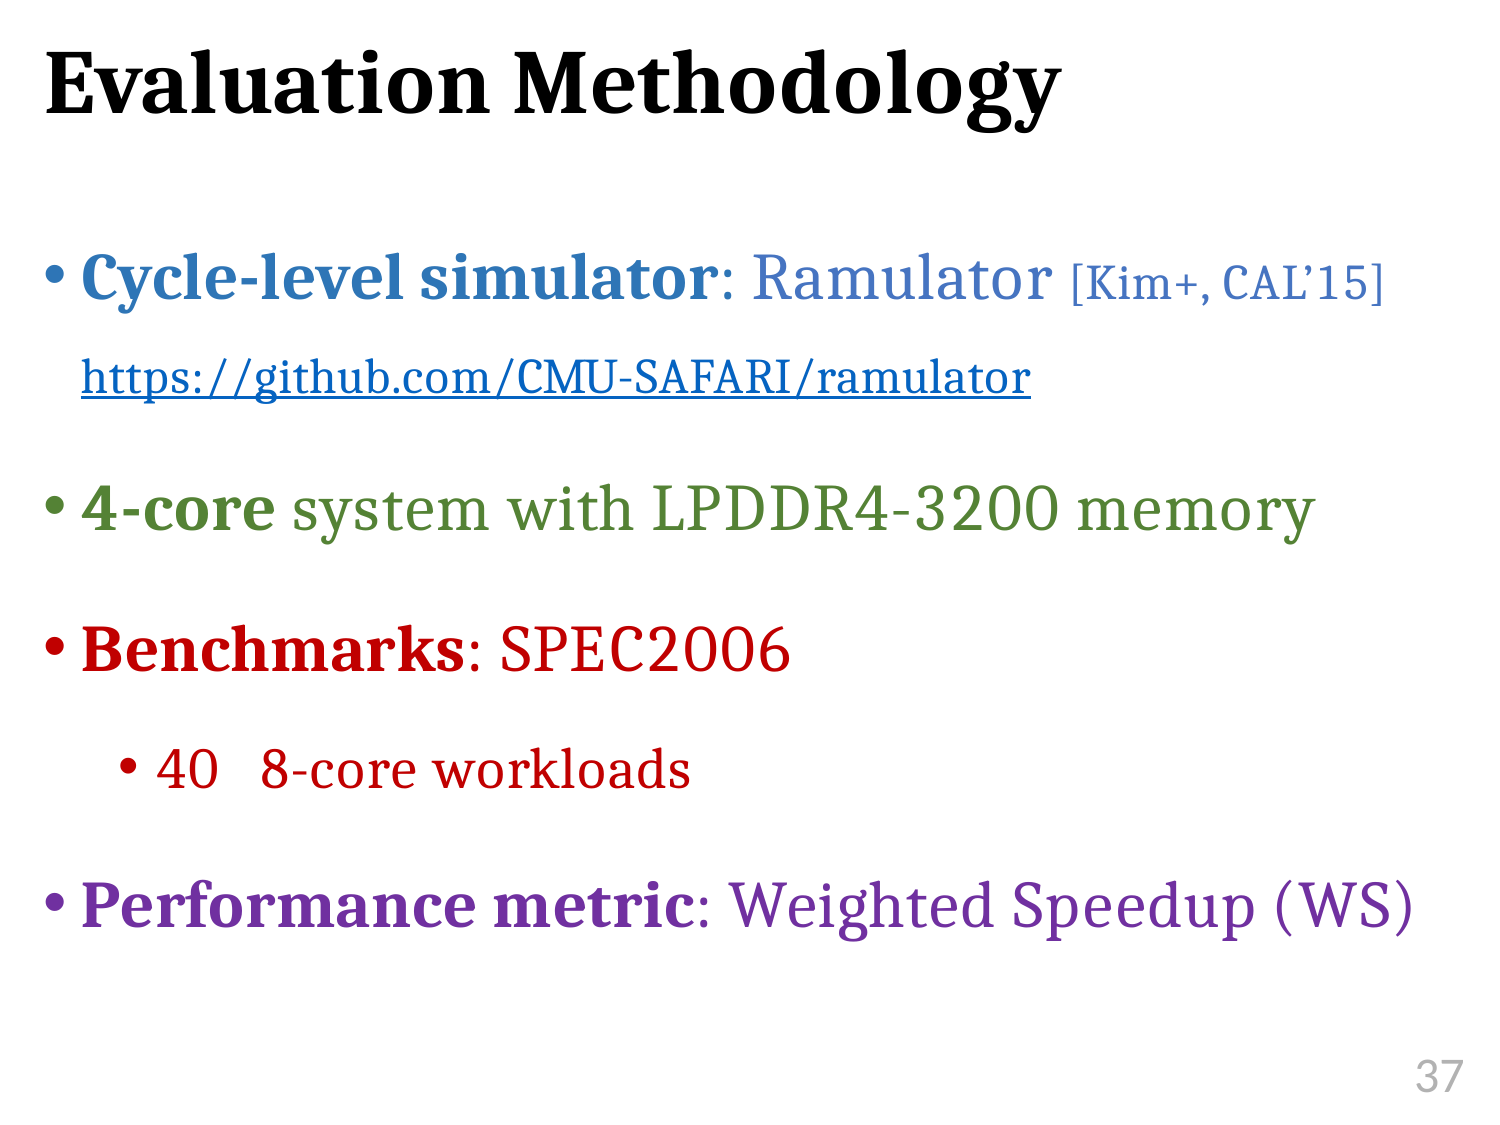

Evaluation Methodology
Cycle-level simulator: Ramulator [Kim+, CAL’15]
https://github.com/CMU-SAFARI/ramulator
4-core system with LPDDR4-3200 memory
Benchmarks: SPEC2006
40   8-core workloads
Performance metric: Weighted Speedup (WS)

37